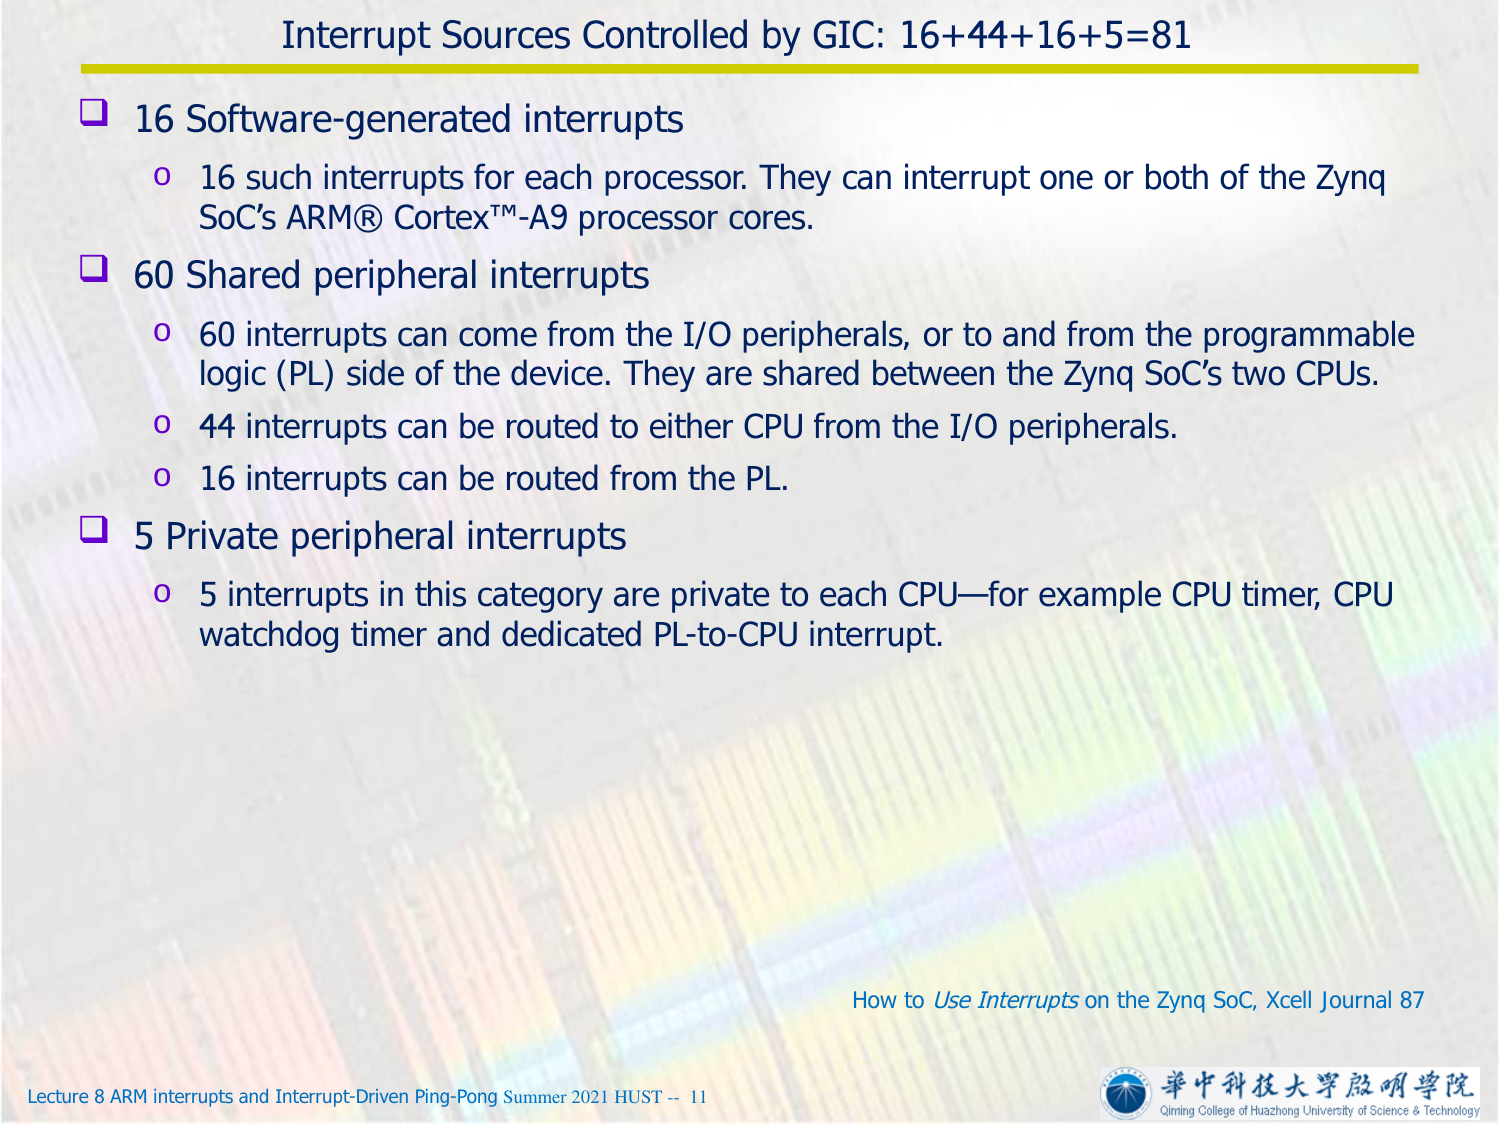

# Interrupt Sources Controlled by GIC: 16+44+16+5=81
16 Software-generated interrupts
16 such interrupts for each processor. They can interrupt one or both of the Zynq SoC’s ARM® Cortex™-A9 processor cores.
60 Shared peripheral interrupts
60 interrupts can come from the I/O peripherals, or to and from the programmable logic (PL) side of the device. They are shared between the Zynq SoC’s two CPUs.
44 interrupts can be routed to either CPU from the I/O peripherals.
16 interrupts can be routed from the PL.
5 Private peripheral interrupts
5 interrupts in this category are private to each CPU—for example CPU timer, CPU watchdog timer and dedicated PL-to-CPU interrupt.
How to Use Interrupts on the Zynq SoC, Xcell Journal 87